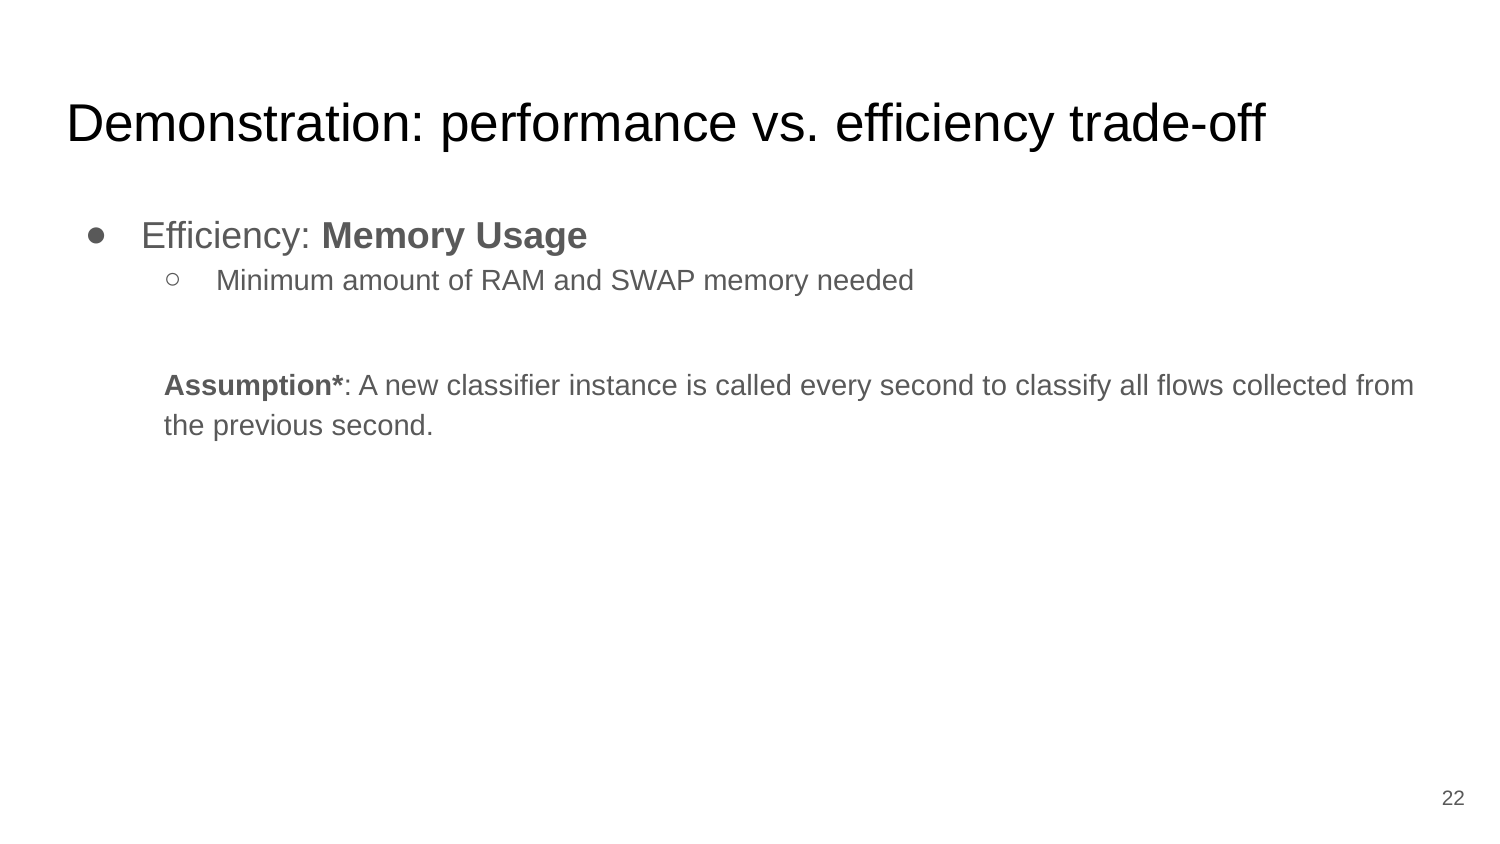

# Demonstration: performance vs. efficiency trade-off
Efficiency: Memory Usage
Minimum amount of RAM and SWAP memory needed

Assumption*: A new classifier instance is called every second to classify all flows collected from the previous second.
22